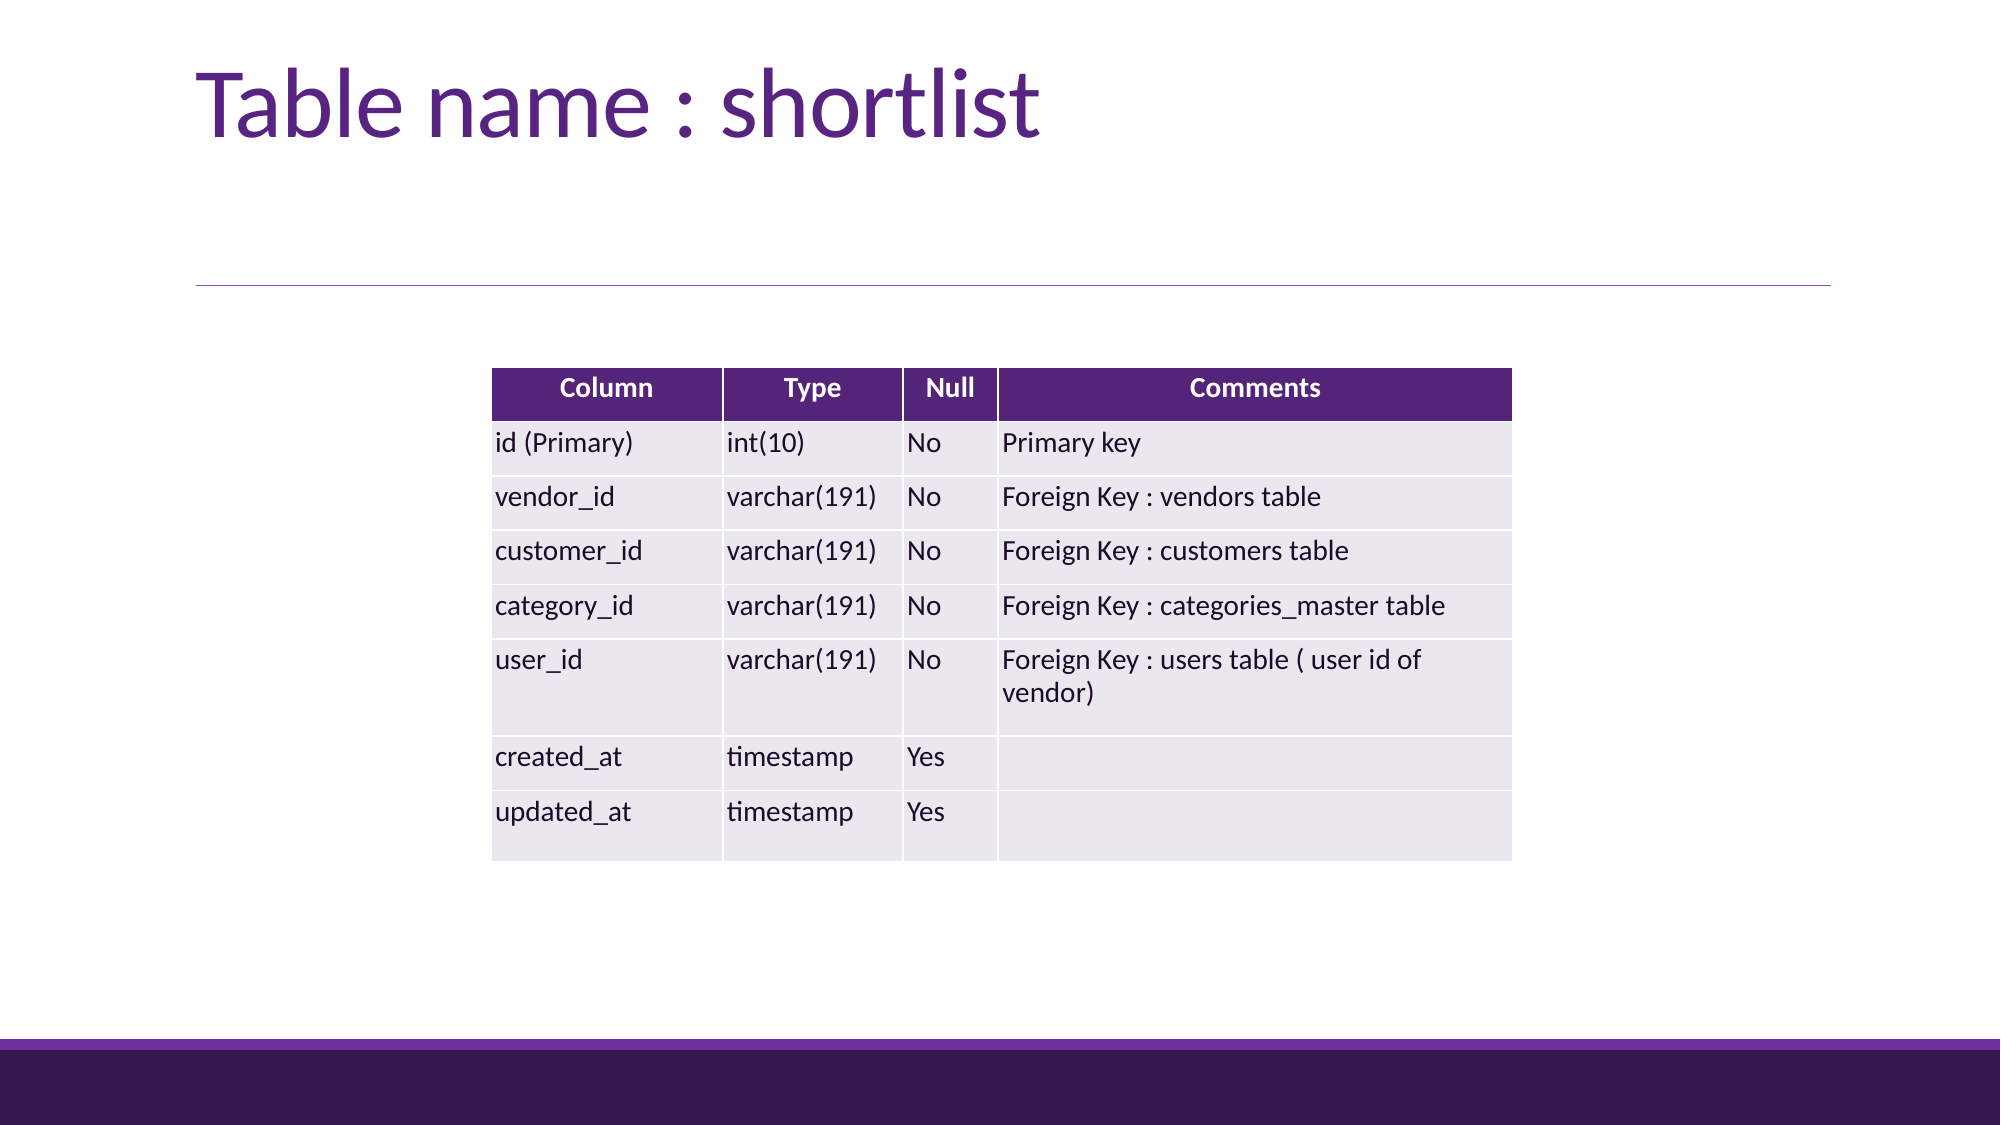

# Table name : shortlist
| Column | Type | Null | Comments |
| --- | --- | --- | --- |
| id (Primary) | int(10) | No | Primary key |
| vendor\_id | varchar(191) | No | Foreign Key : vendors table |
| customer\_id | varchar(191) | No | Foreign Key : customers table |
| category\_id | varchar(191) | No | Foreign Key : categories\_master table |
| user\_id | varchar(191) | No | Foreign Key : users table ( user id of vendor) |
| created\_at | timestamp | Yes |  |
| updated\_at | timestamp | Yes |  |